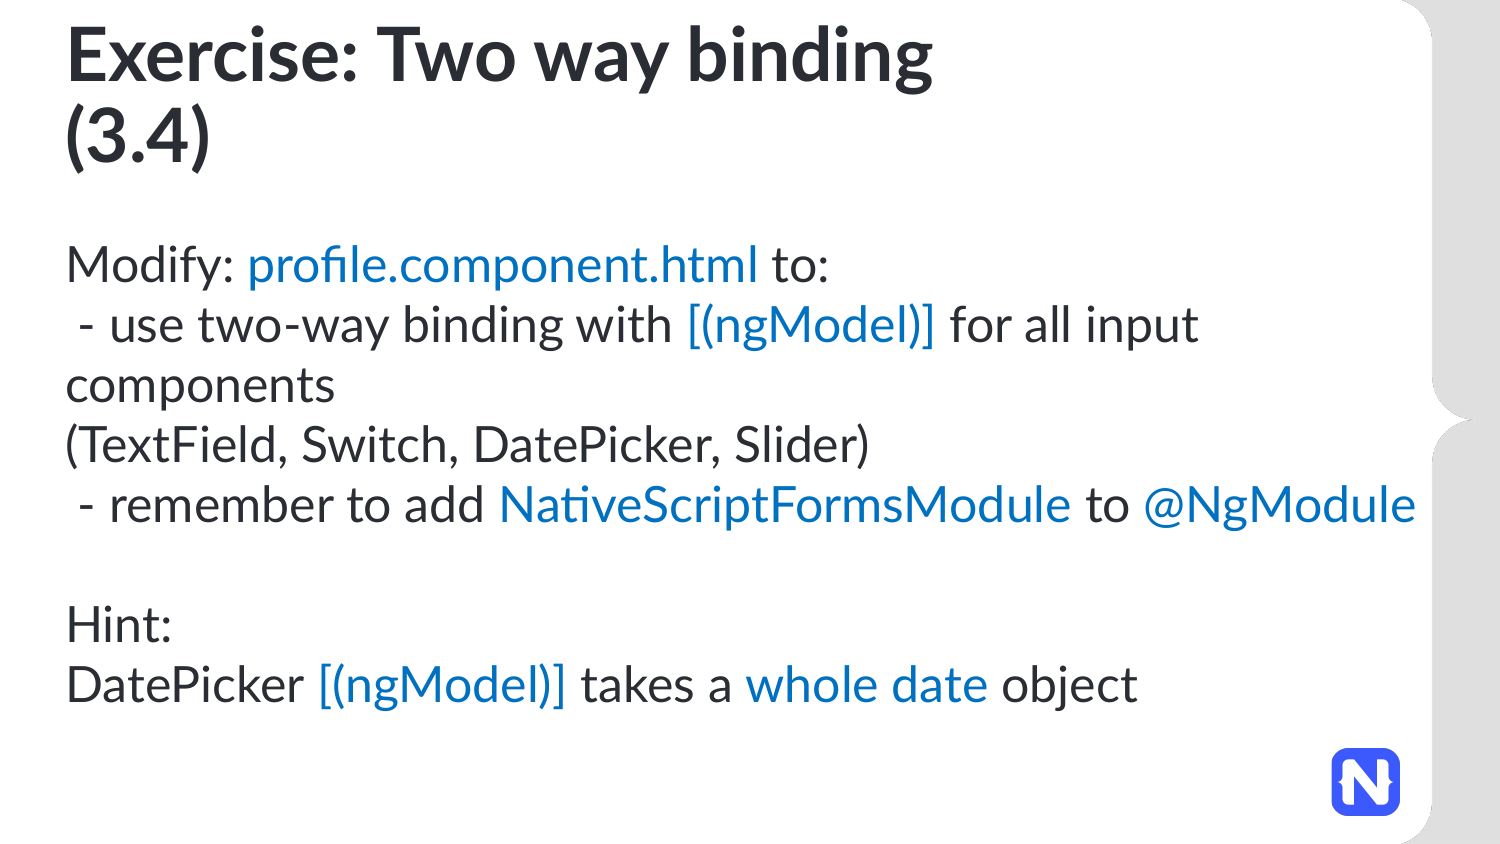

# Exercise: Two way binding (3.4)
Modify: profile.component.html to:
 - use two-way binding with [(ngModel)] for all input components
(TextField, Switch, DatePicker, Slider)
 - remember to add NativeScriptFormsModule to @NgModule

Hint:
DatePicker [(ngModel)] takes a whole date object